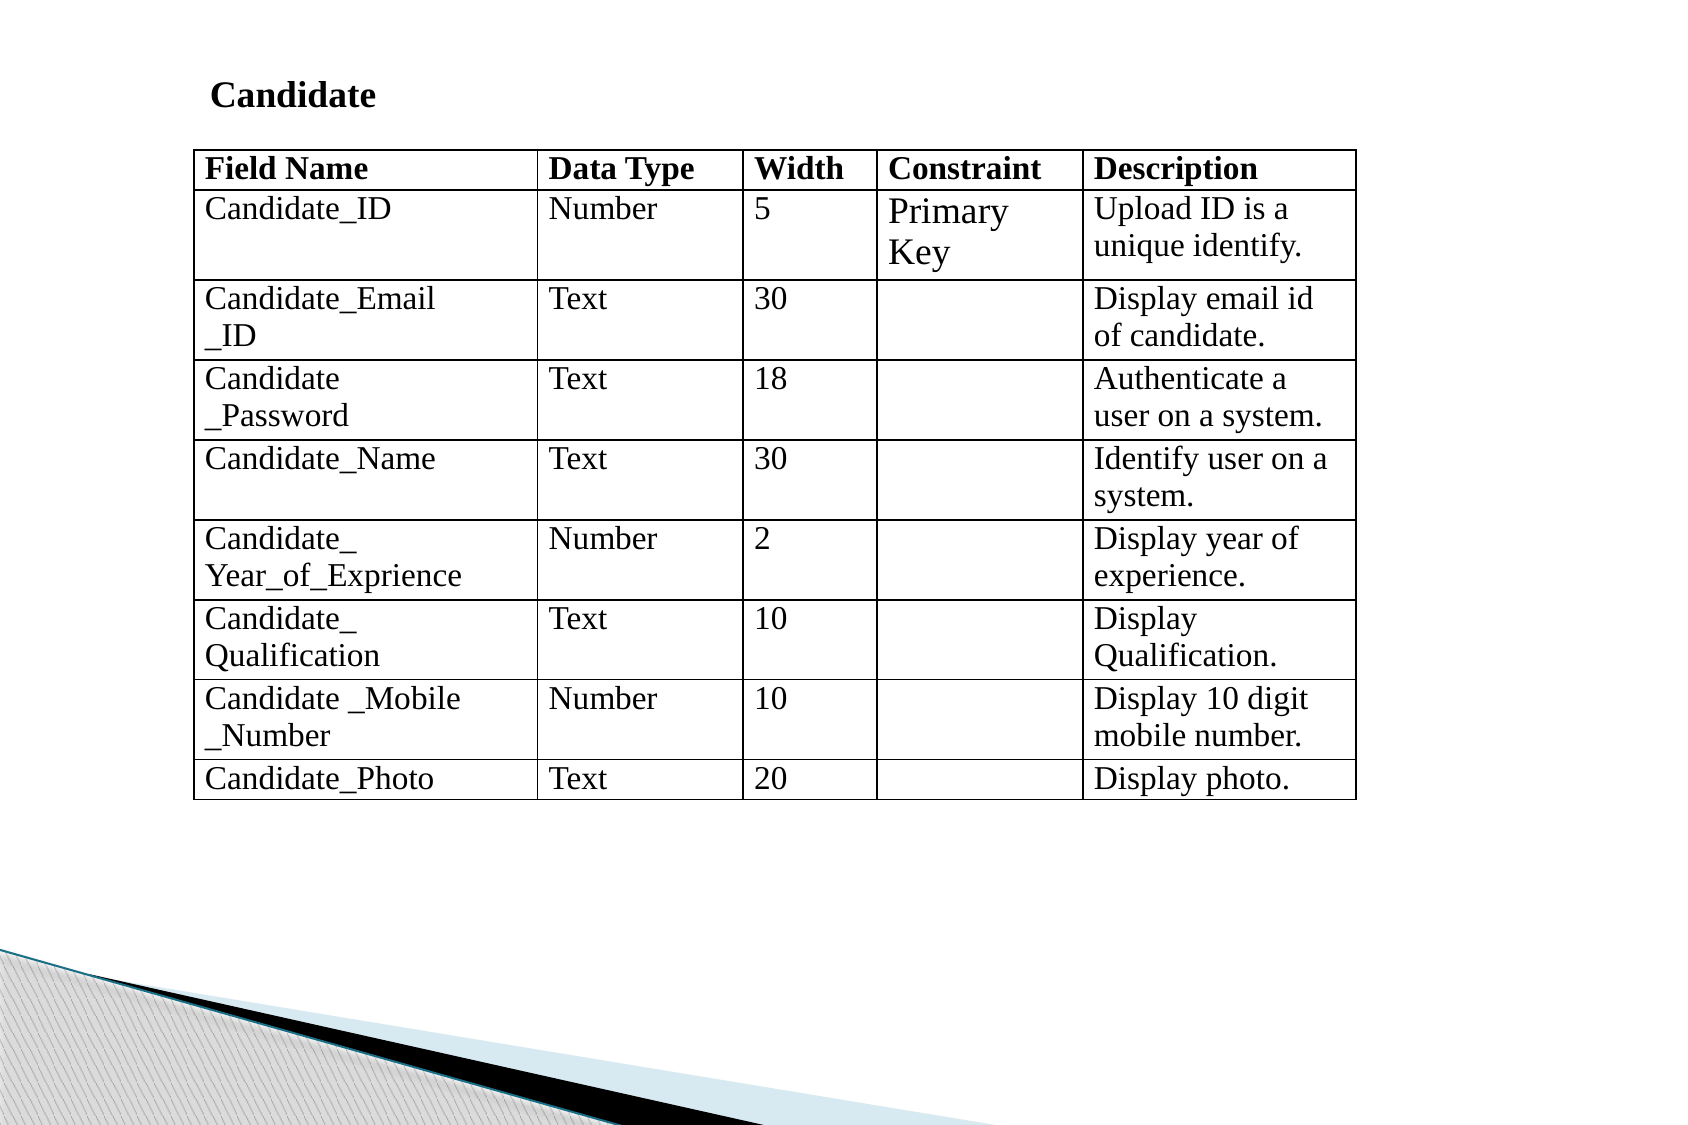

Candidate
| Field Name | Data Type | Width | Constraint | Description |
| --- | --- | --- | --- | --- |
| Candidate\_ID | Number | 5 | Primary Key | Upload ID is a unique identify. |
| Candidate\_Email \_ID | Text | 30 |  | Display email id of candidate. |
| Candidate \_Password | Text | 18 |  | Authenticate a user on a system. |
| Candidate\_Name | Text | 30 |  | Identify user on a system. |
| Candidate\_ Year\_of\_Exprience | Number | 2 |  | Display year of experience. |
| Candidate\_ Qualification | Text | 10 |  | Display Qualification. |
| Candidate \_Mobile \_Number | Number | 10 |  | Display 10 digit mobile number. |
| Candidate\_Photo | Text | 20 |  | Display photo. |